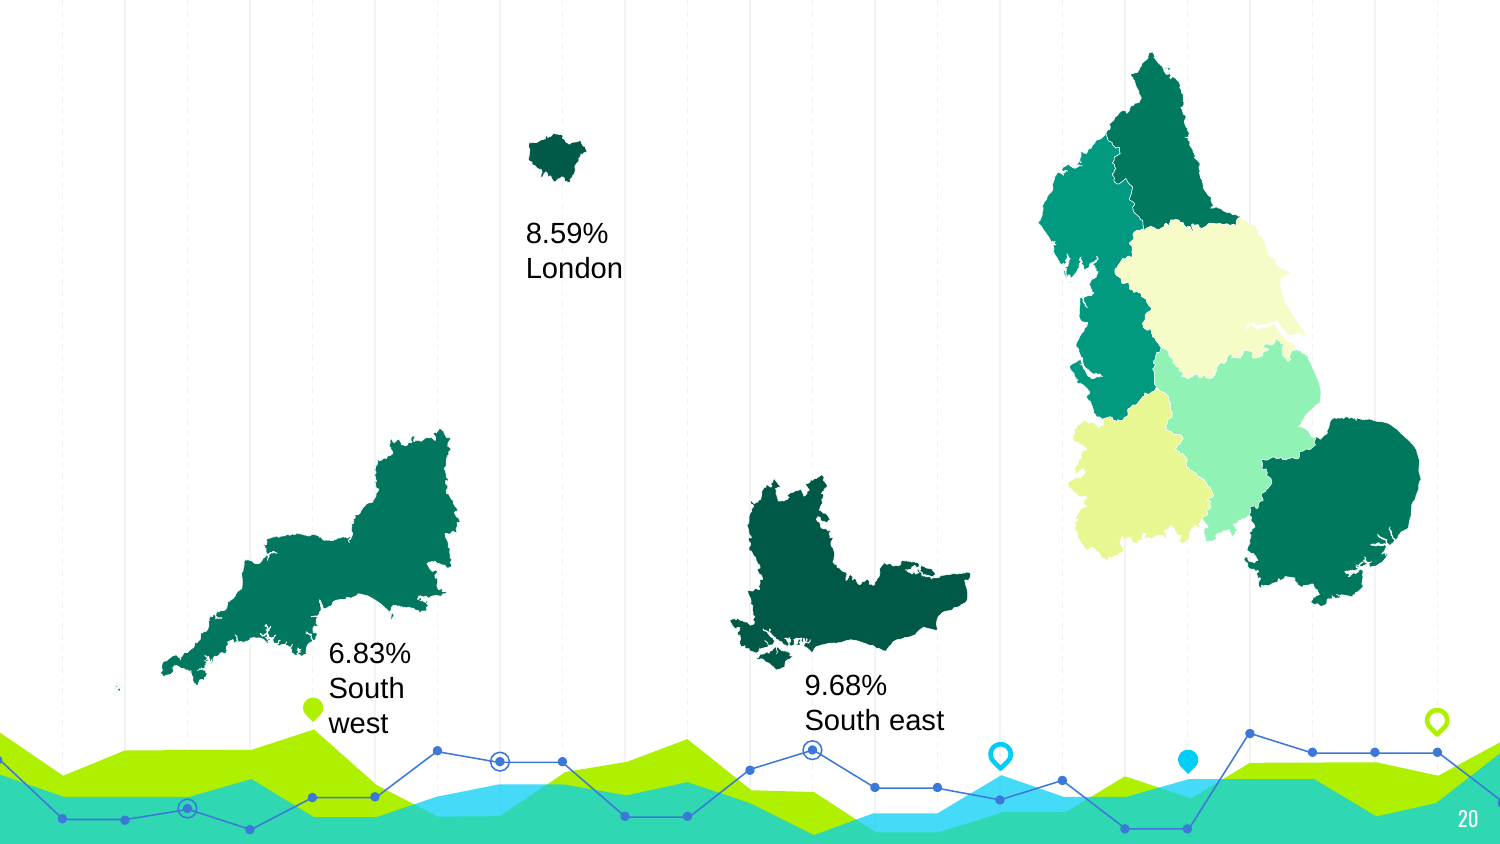

8.59%
London

6.83%
South west
9.68%
South east
20